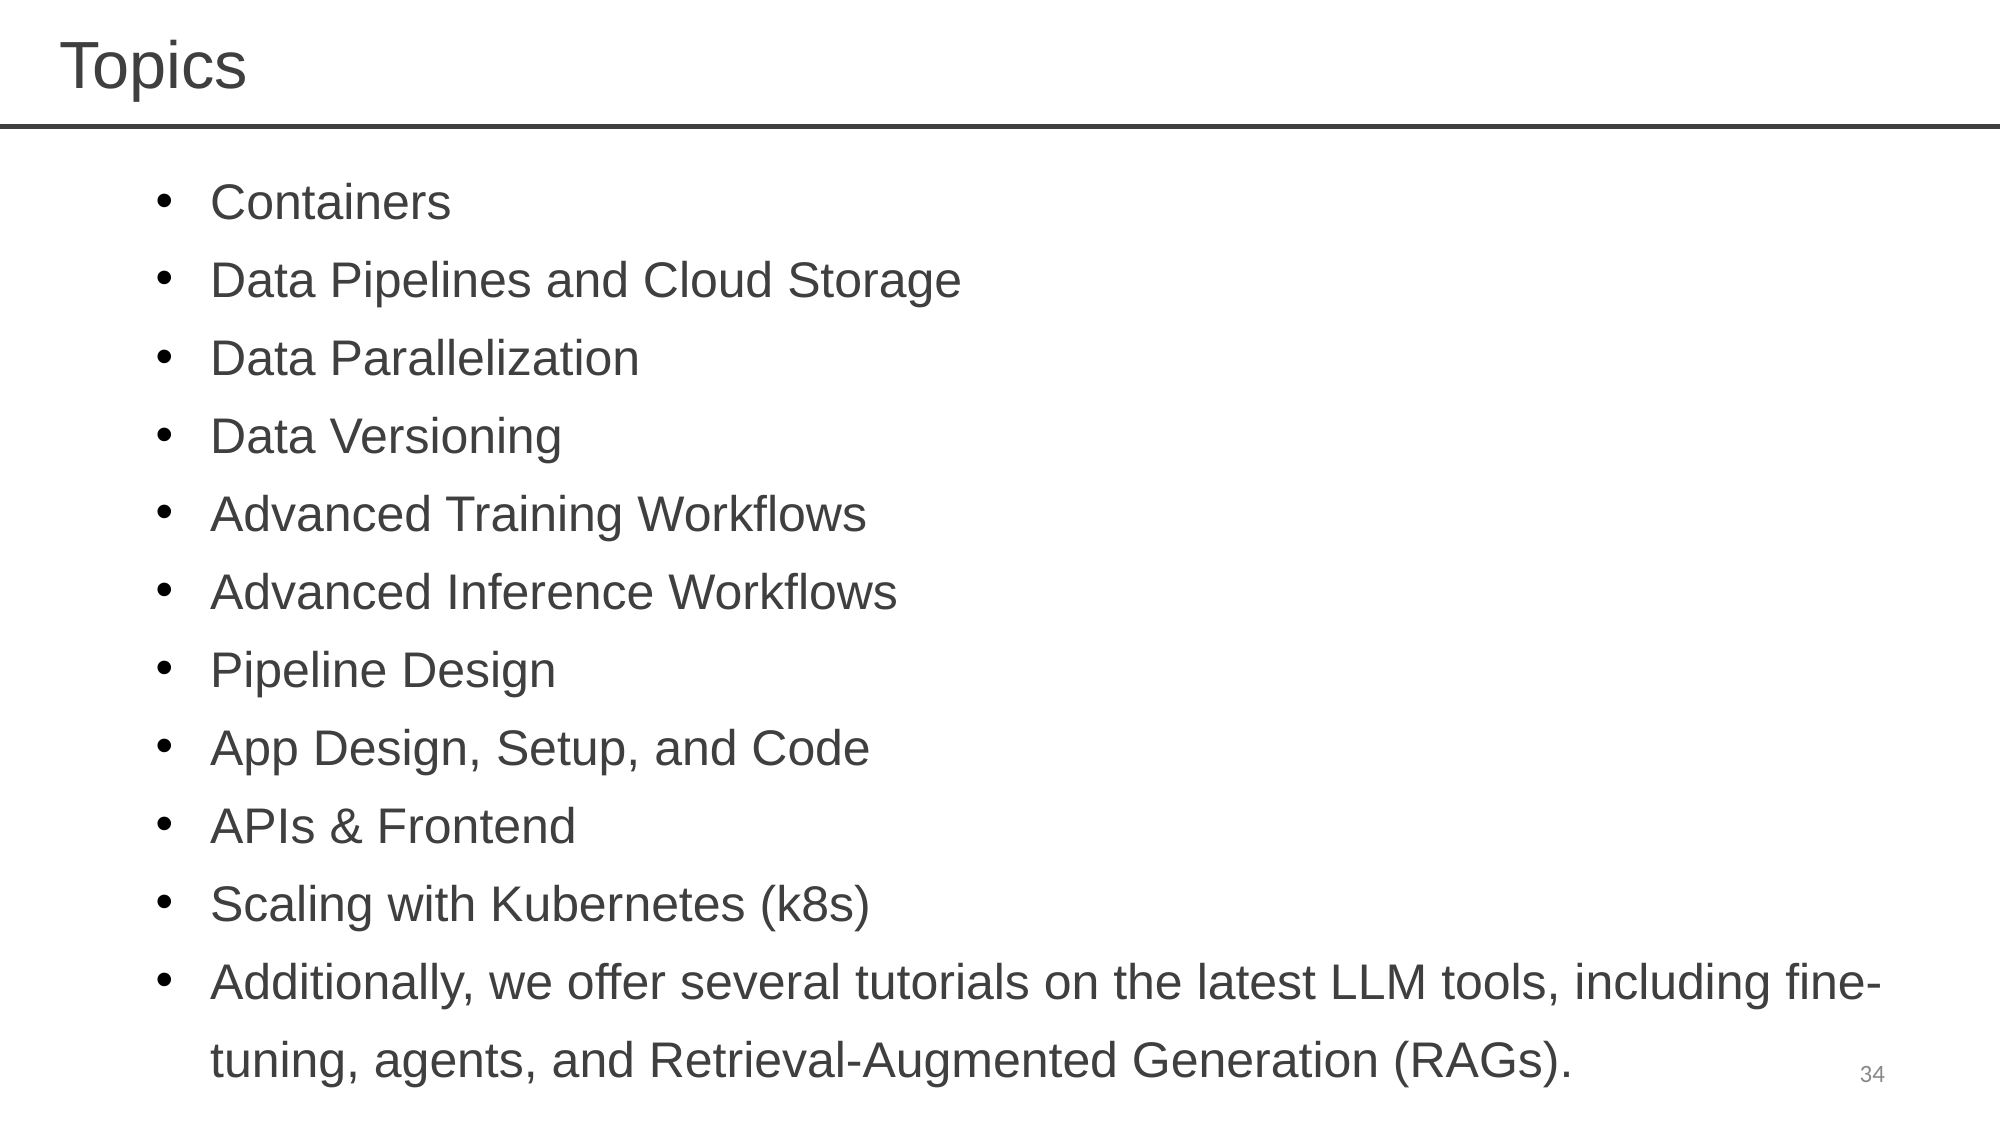

# Topics
Containers
Data Pipelines and Cloud Storage
Data Parallelization
Data Versioning
Advanced Training Workflows
Advanced Inference Workflows
Pipeline Design
App Design, Setup, and Code
APIs & Frontend
Scaling with Kubernetes (k8s)
Additionally, we offer several tutorials on the latest LLM tools, including fine-tuning, agents, and Retrieval-Augmented Generation (RAGs).

34